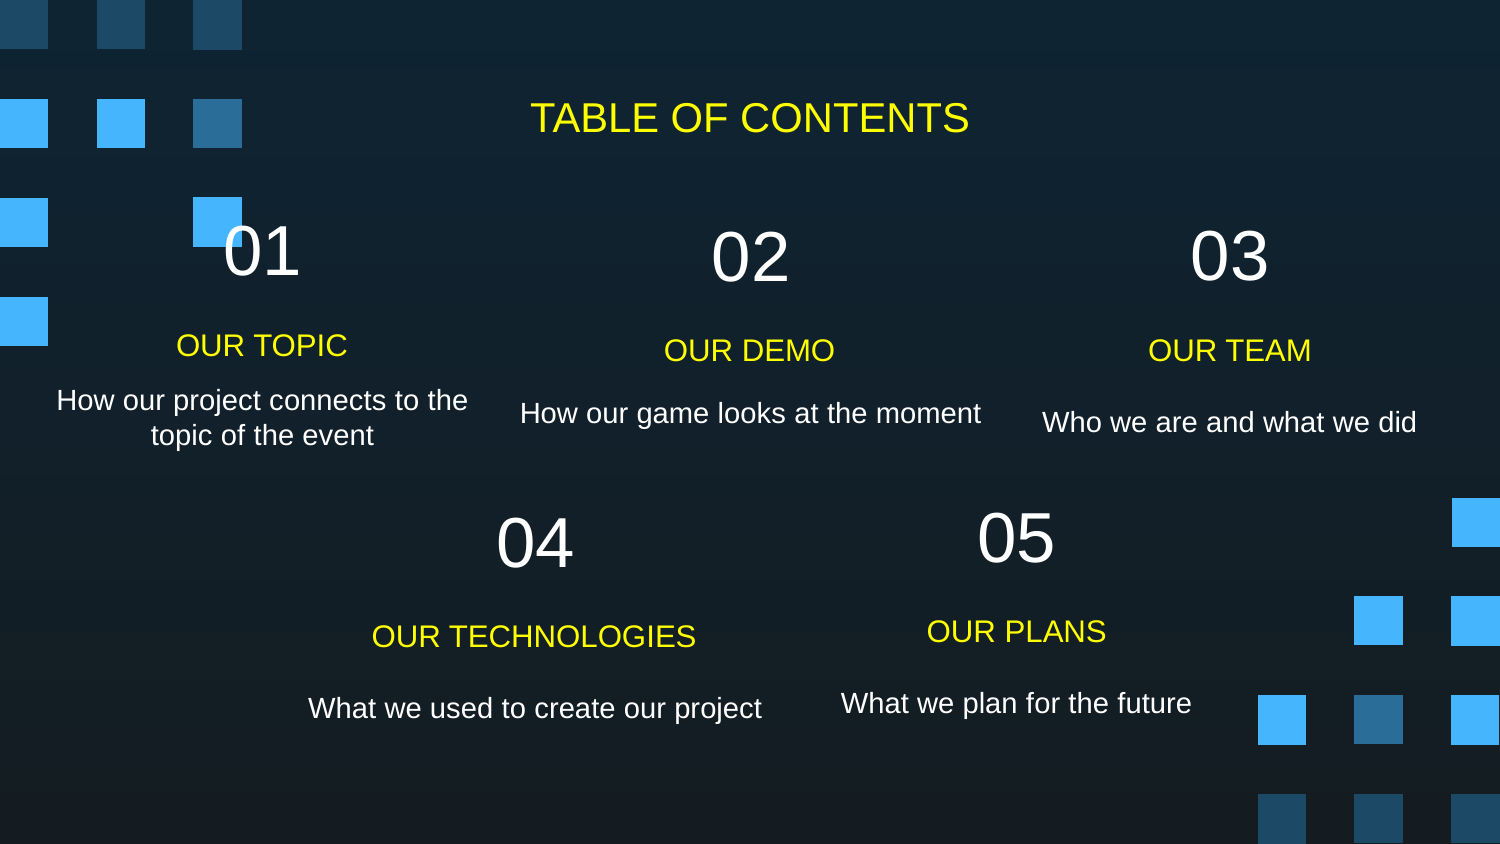

TABLE OF CONTENTS
01
# 03
02
OUR TOPIC
OUR DEMO
OUR TEAM
How our project connects to the topic of the event
Who we are and what we did
How our game looks at the moment

05
04
OUR PLANS
OUR TECHNOLOGIES
What we plan for the future
What we used to create our project